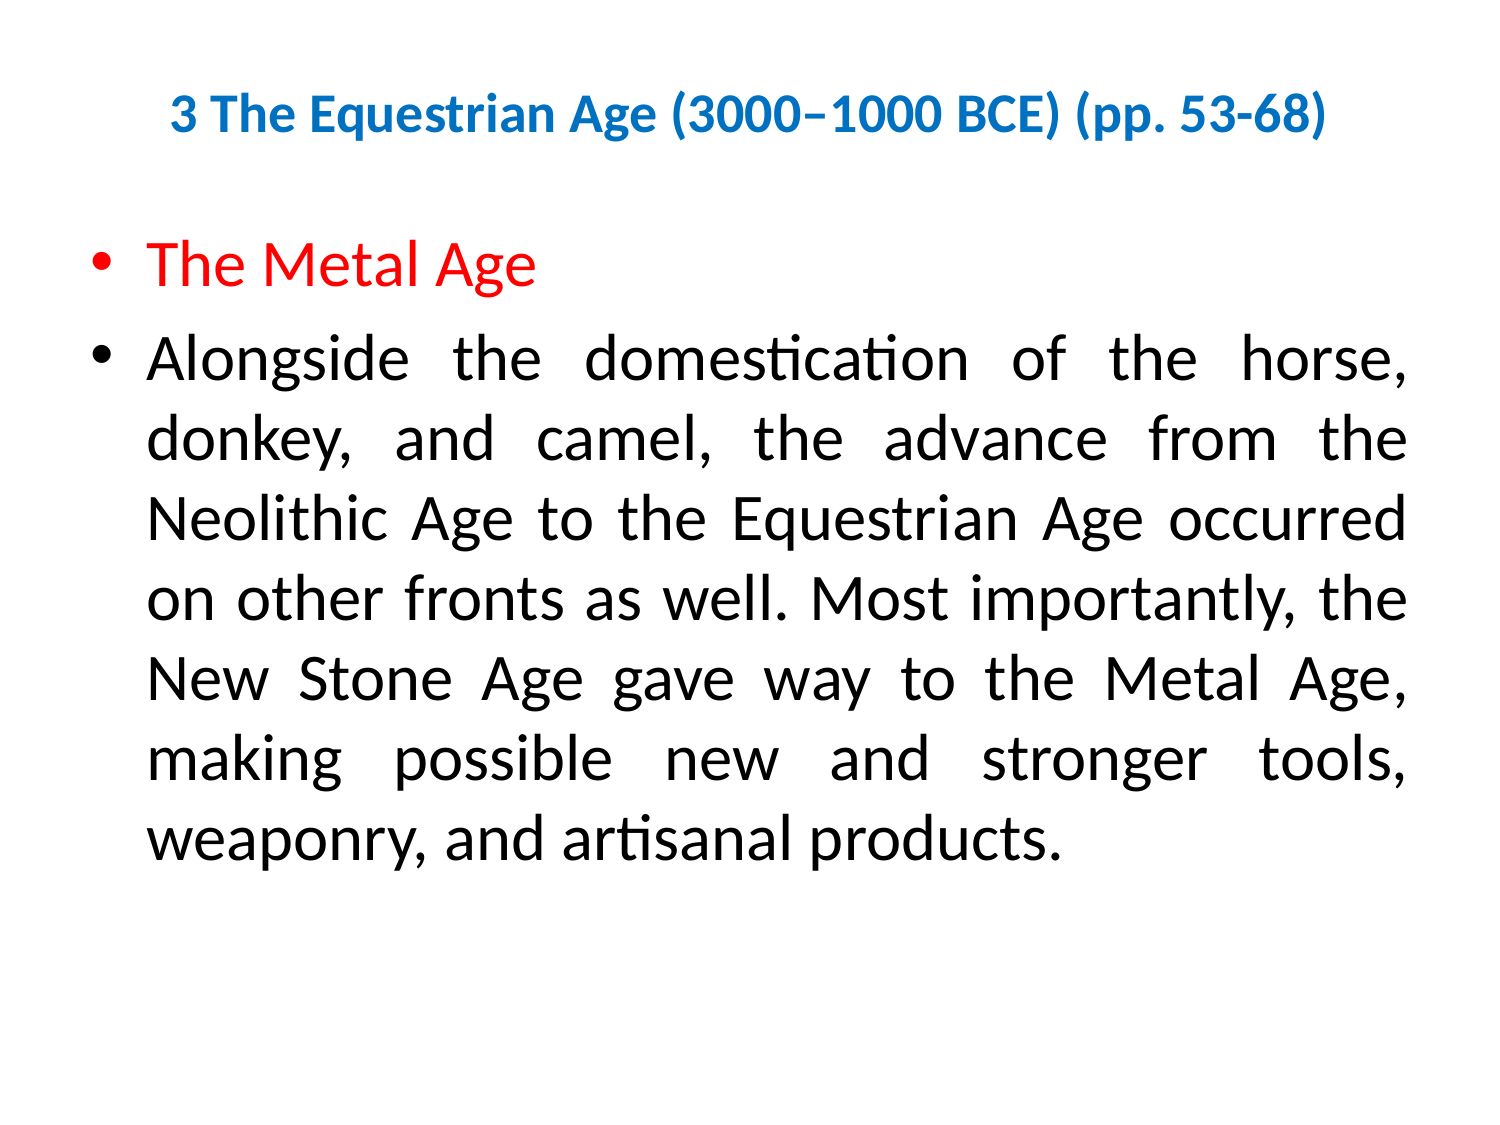

# 3 The Equestrian Age (3000–1000 BCE) (pp. 53-68)
The Metal Age
Alongside the domestication of the horse, donkey, and camel, the advance from the Neolithic Age to the Equestrian Age occurred on other fronts as well. Most importantly, the New Stone Age gave way to the Metal Age, making possible new and stronger tools, weaponry, and artisanal products.